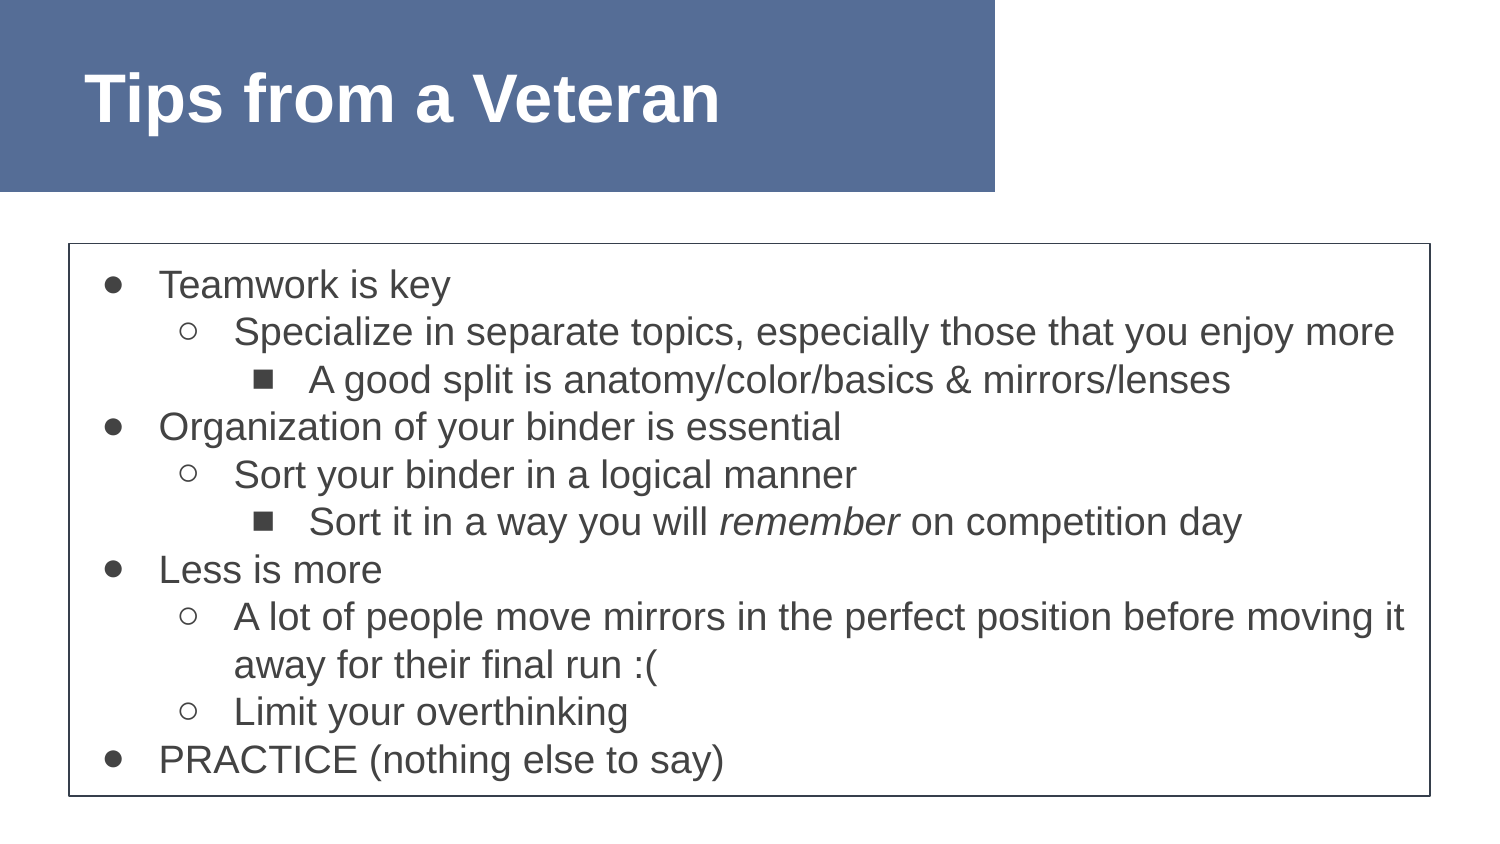

Tips from a Veteran
Teamwork is key
Specialize in separate topics, especially those that you enjoy more
A good split is anatomy/color/basics & mirrors/lenses
Organization of your binder is essential
Sort your binder in a logical manner
Sort it in a way you will remember on competition day
Less is more
A lot of people move mirrors in the perfect position before moving it away for their final run :(
Limit your overthinking
PRACTICE (nothing else to say)